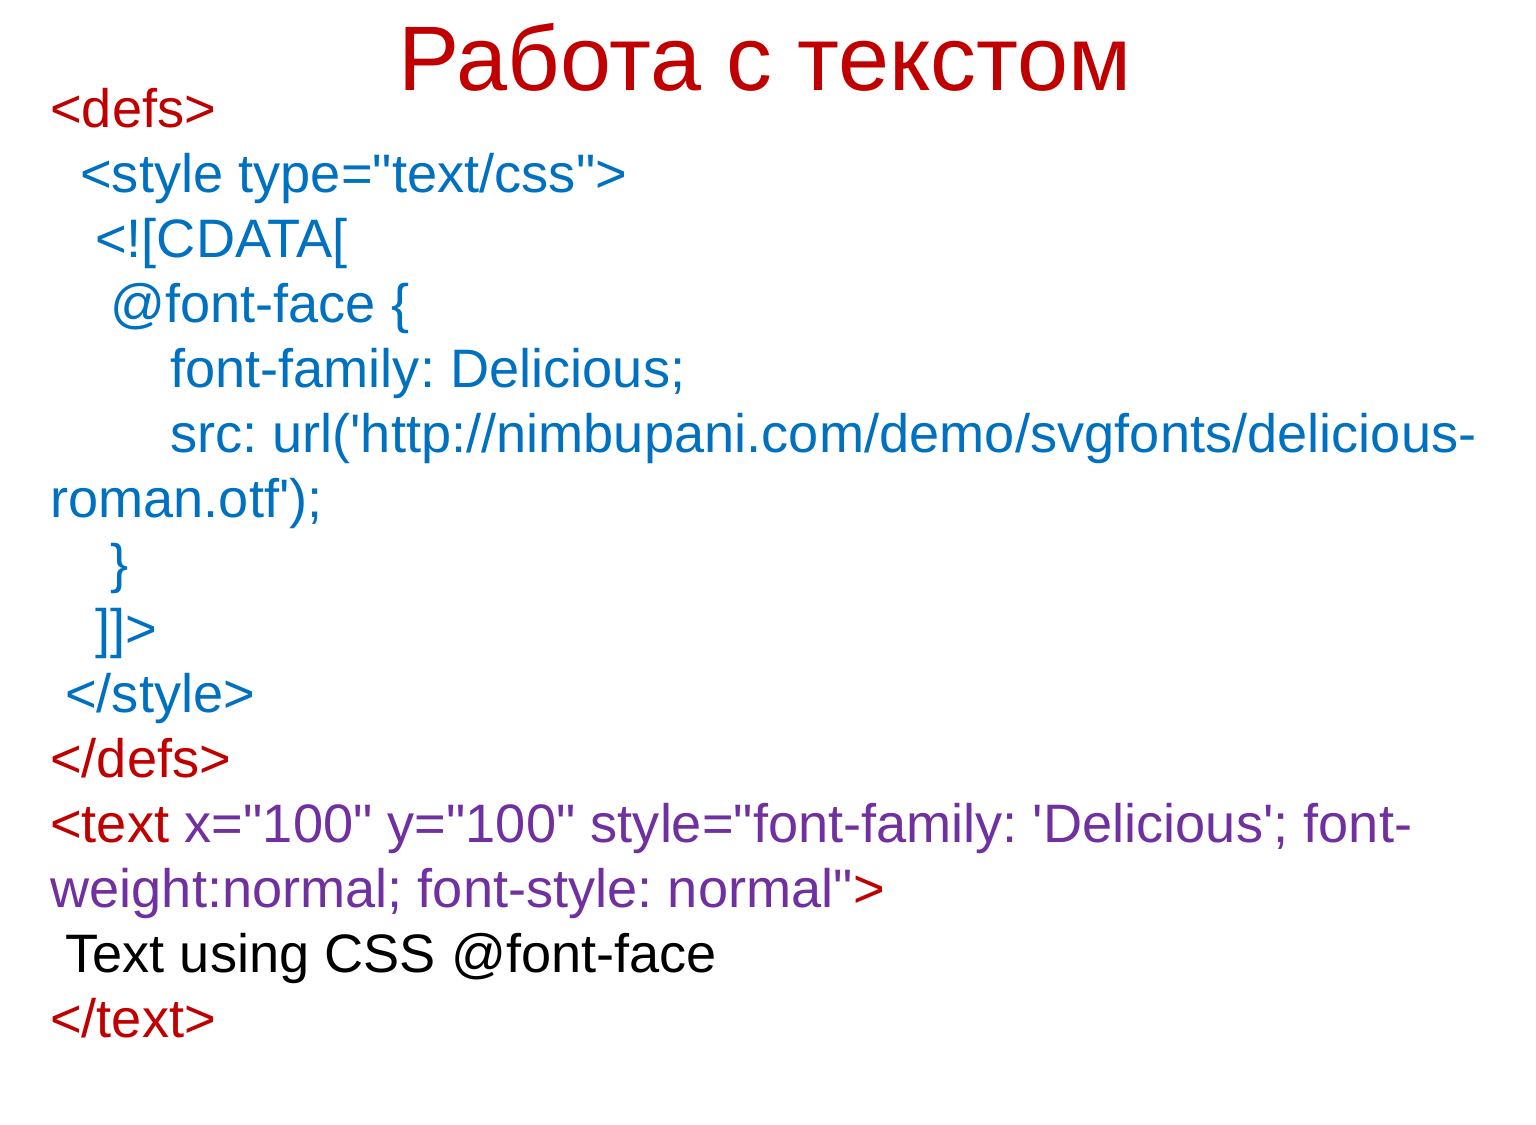

# Работа с текстом
<defs>
  <style type="text/css">
   <![CDATA[
    @font-face {
        font-family: Delicious;
        src: url('http://nimbupani.com/demo/svgfonts/delicious-roman.otf');
    }
   ]]>
 </style>
</defs>
<text x="100" y="100" style="font-family: 'Delicious'; font-weight:normal; font-style: normal">
 Text using CSS @font-face
</text>